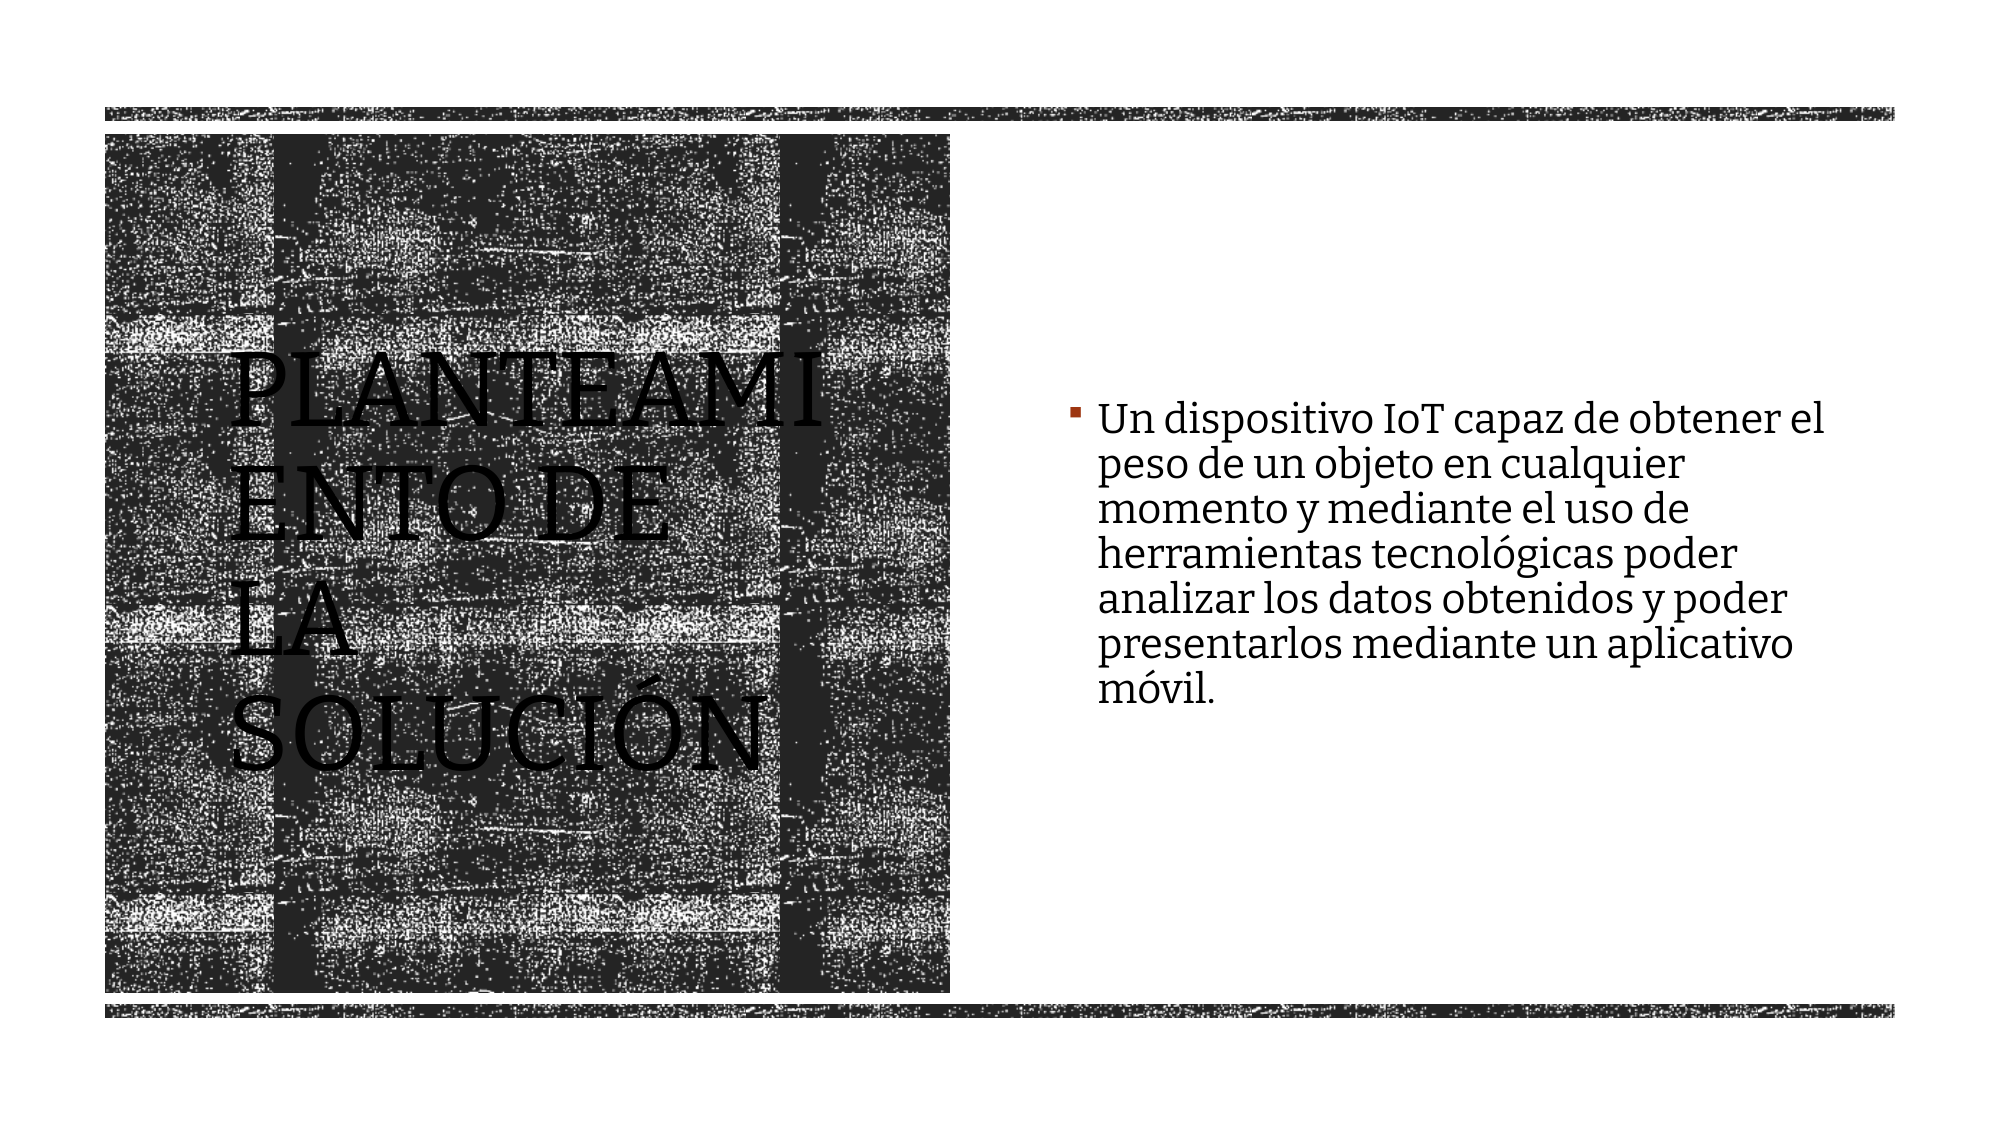

Un dispositivo IoT capaz de obtener el peso de un objeto en cualquier momento y mediante el uso de herramientas tecnológicas poder analizar los datos obtenidos y poder presentarlos mediante un aplicativo móvil.
# Planteamiento de la Solución